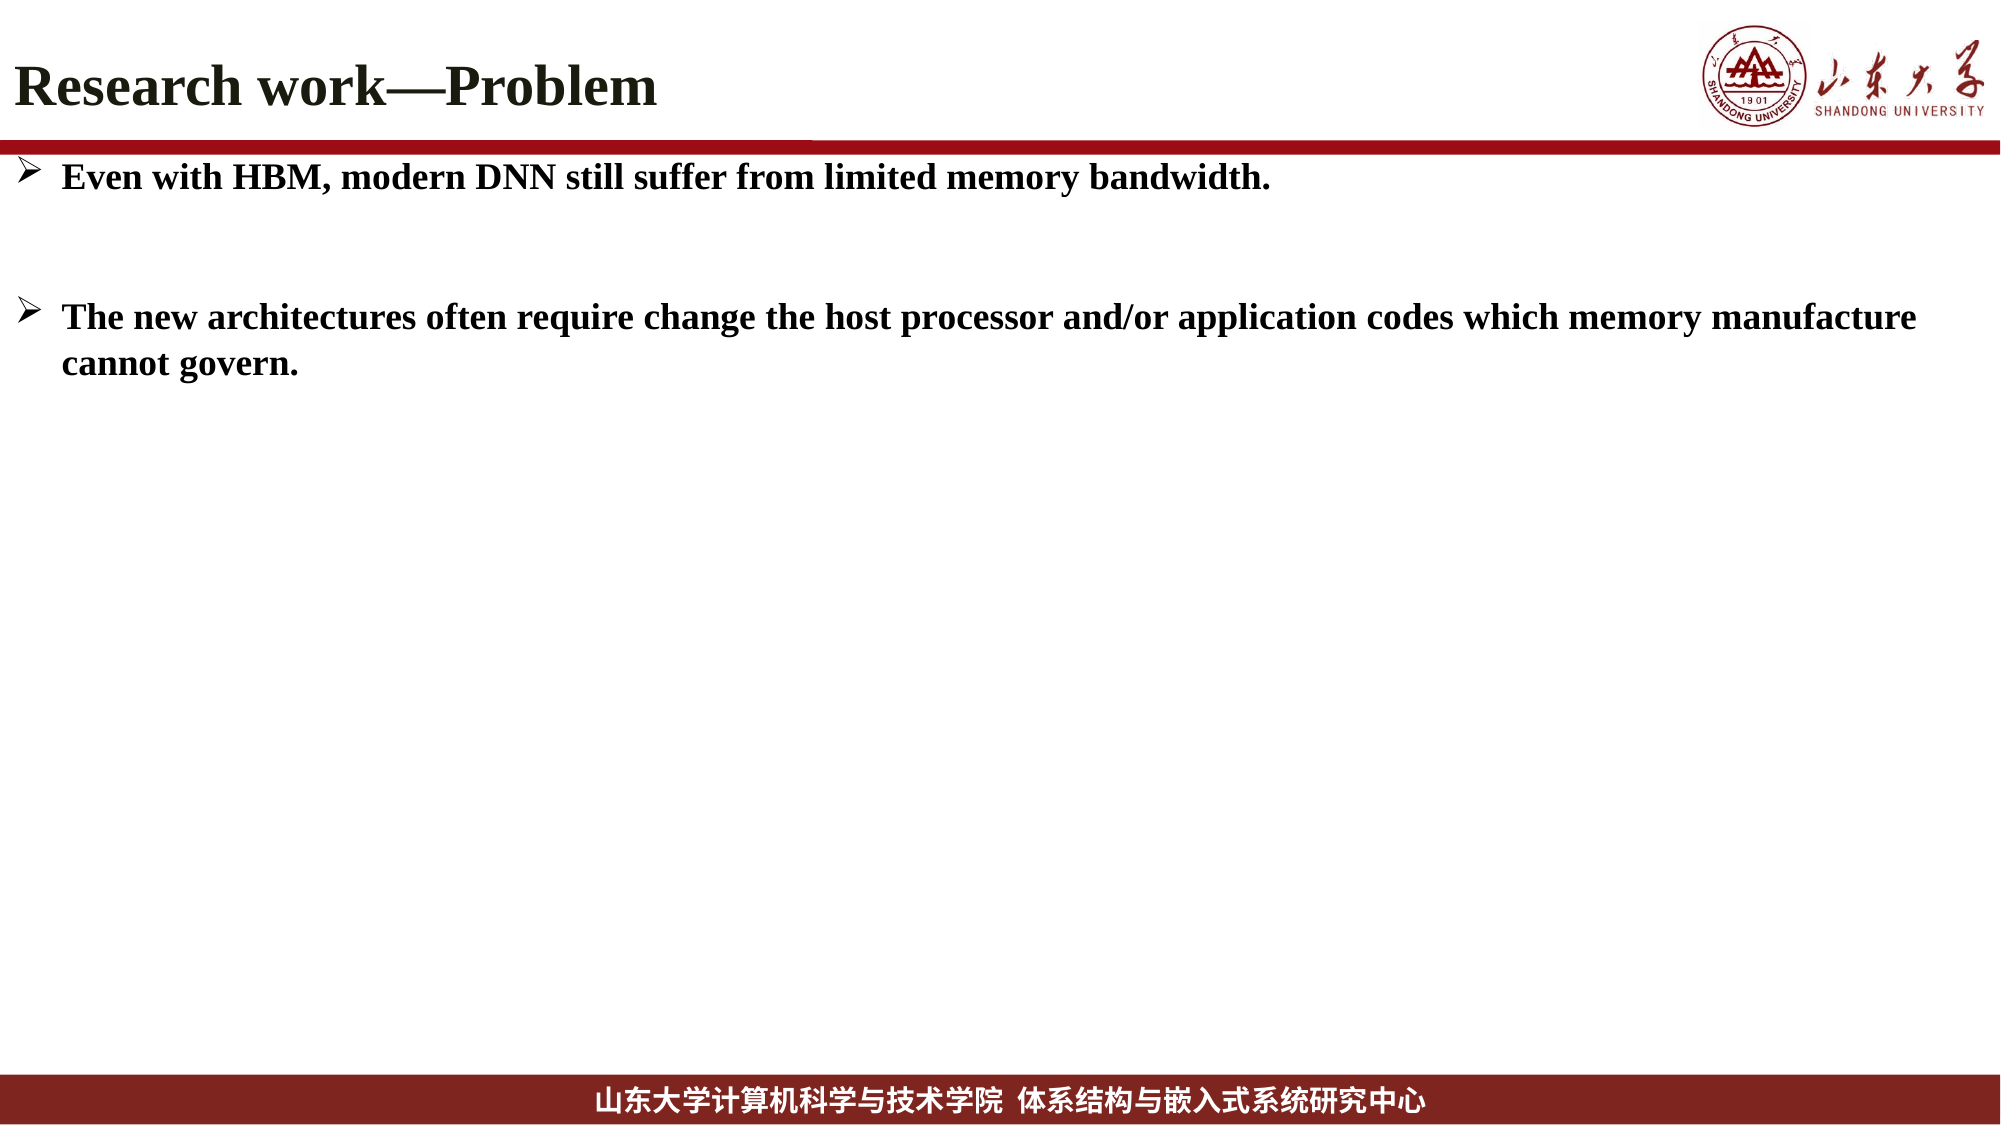

# Research work—Problem
Even with HBM, modern DNN still suffer from limited memory bandwidth.

The new architectures often require change the host processor and/or application codes which memory manufacture cannot govern.